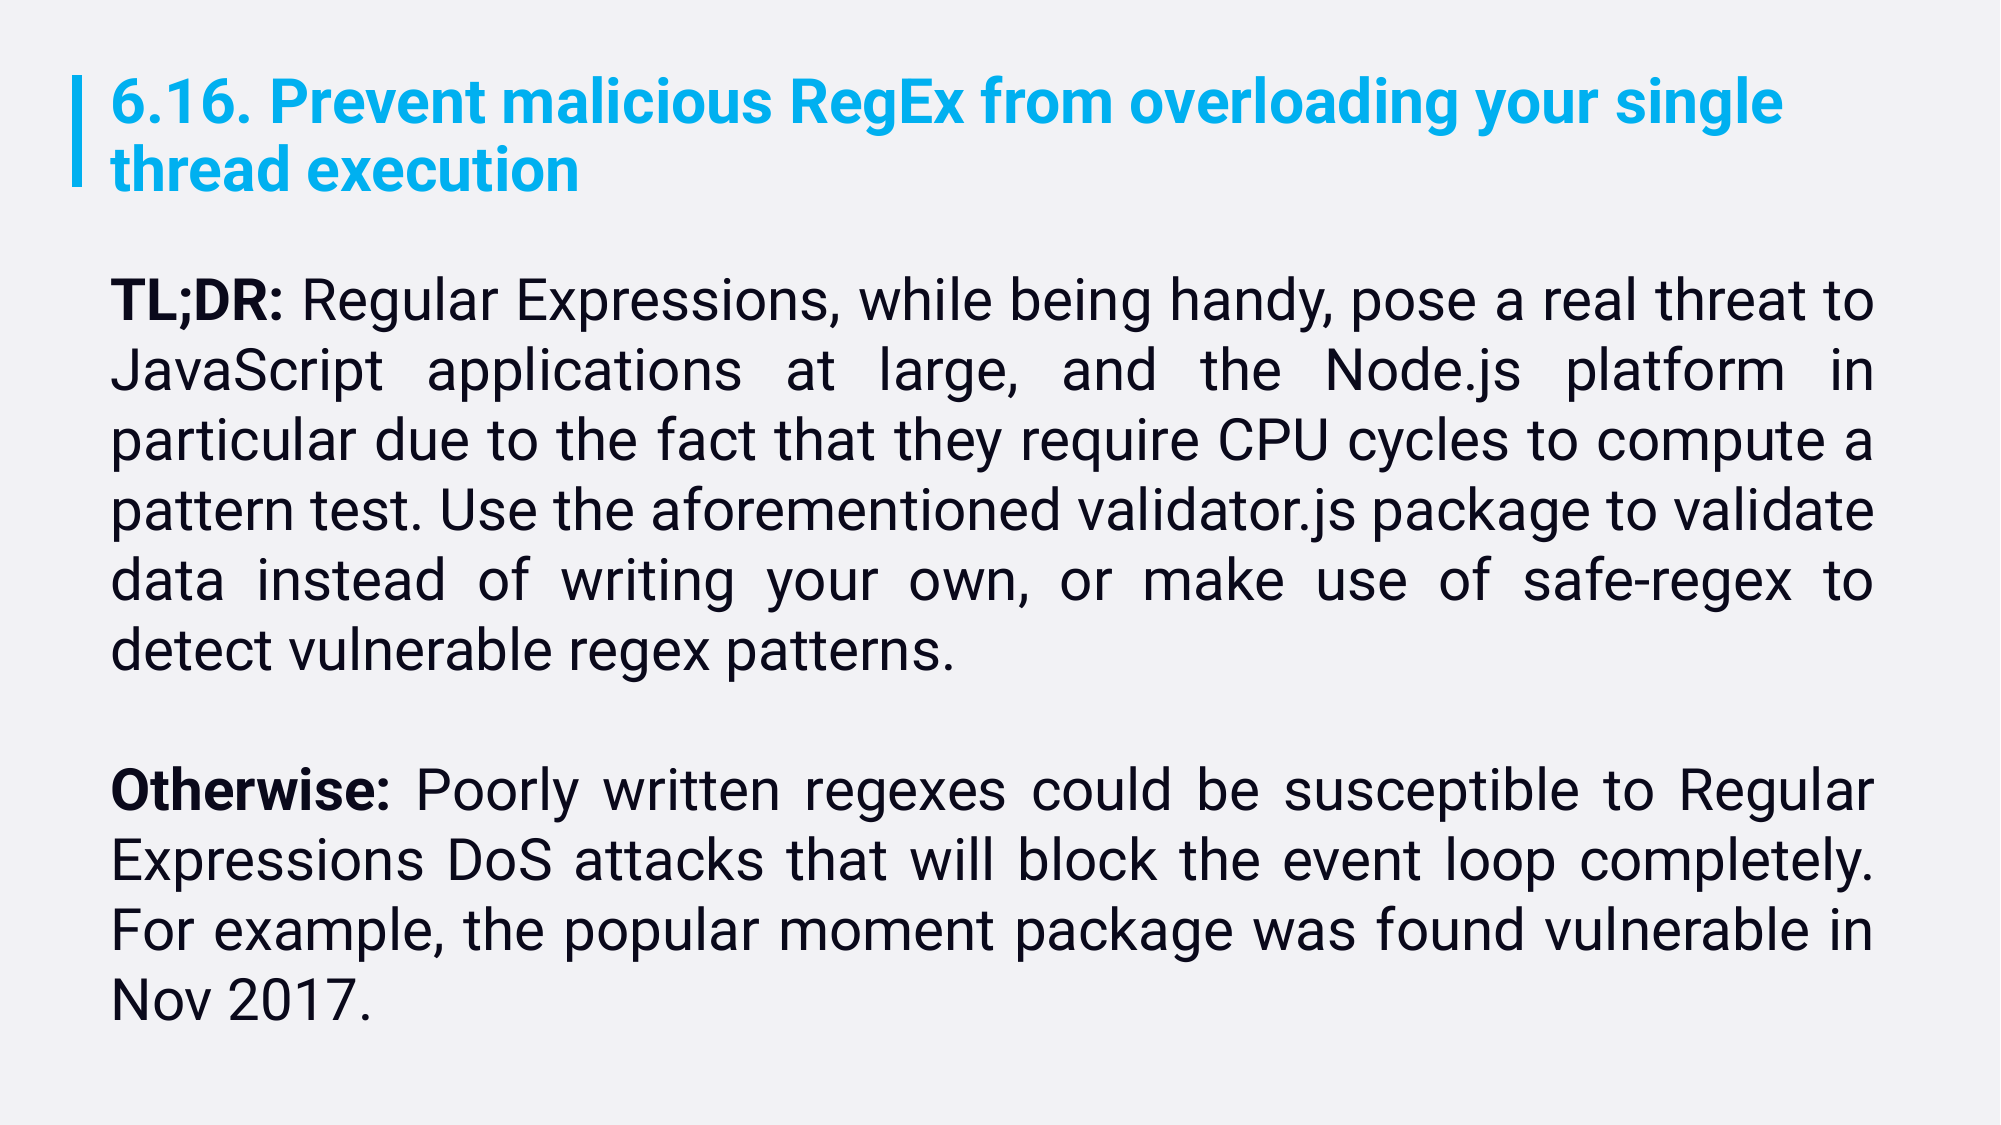

# 6.16. Prevent malicious RegEx from overloading your single thread execution
TL;DR: Regular Expressions, while being handy, pose a real threat to JavaScript applications at large, and the Node.js platform in particular due to the fact that they require CPU cycles to compute a pattern test. Use the aforementioned validator.js package to validate data instead of writing your own, or make use of safe-regex to detect vulnerable regex patterns.

Otherwise: Poorly written regexes could be susceptible to Regular Expressions DoS attacks that will block the event loop completely. For example, the popular moment package was found vulnerable in Nov 2017.